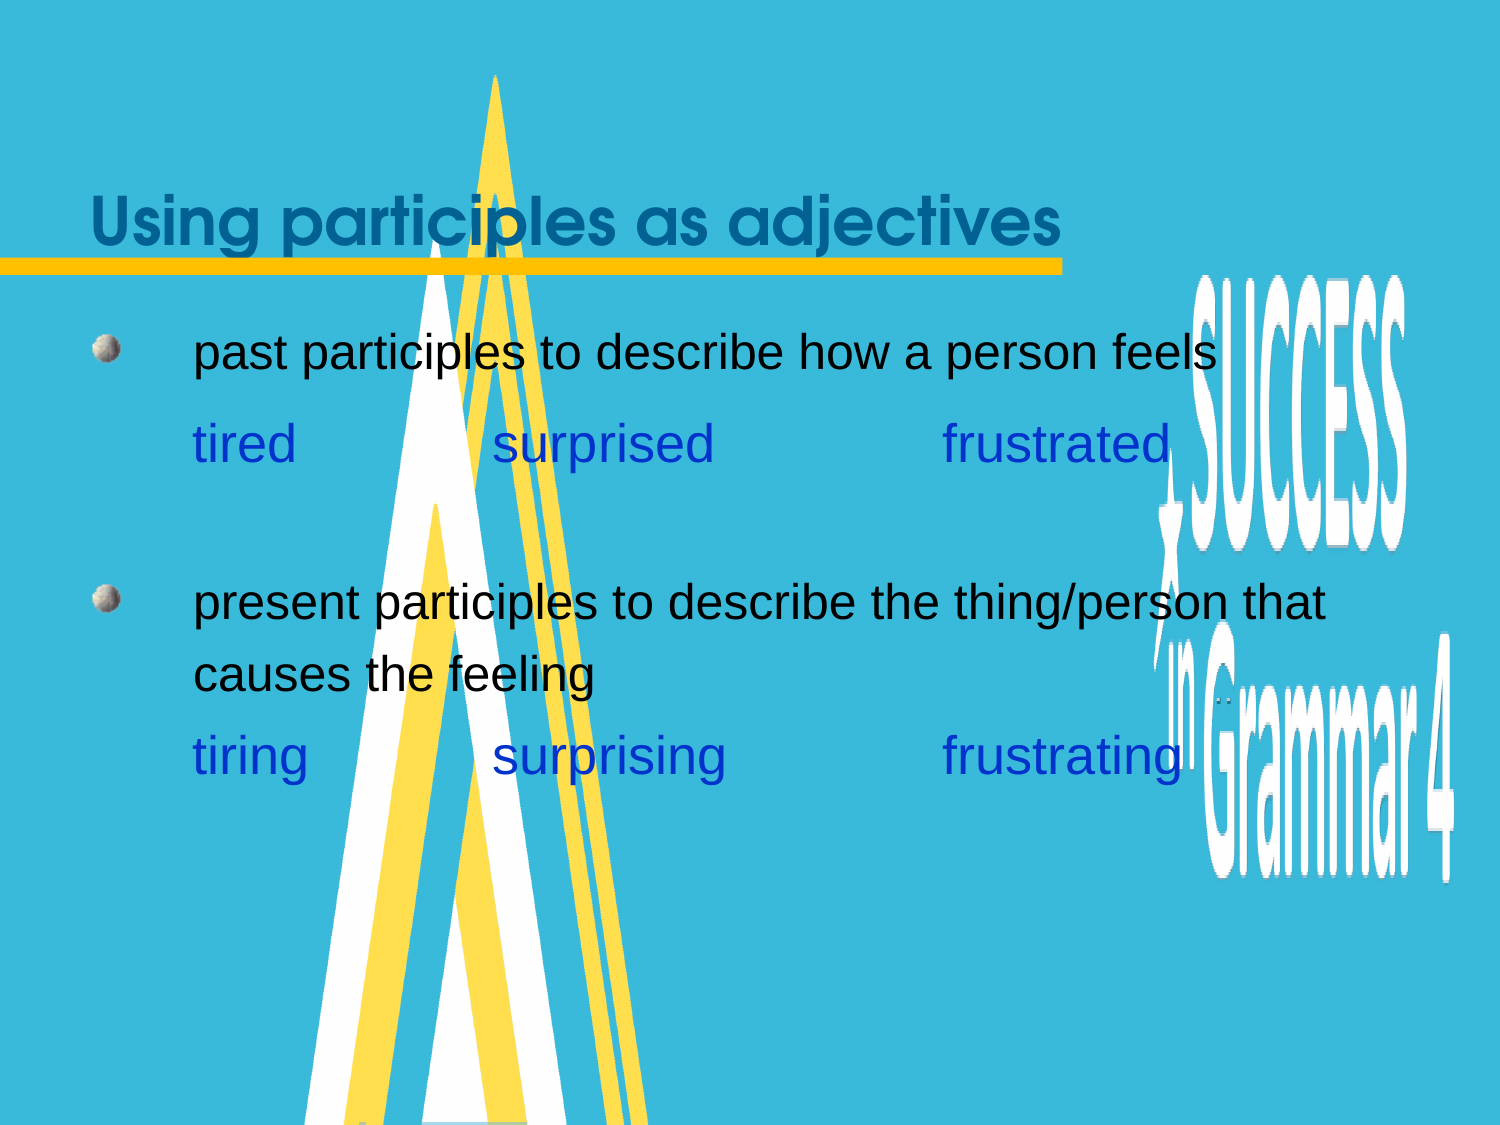

Using participles as adjectives

past participles to describe how a person feels
tired		surprised		frustrated
present participles to describe the thing/person that causes the feeling
tiring		surprising		frustrating